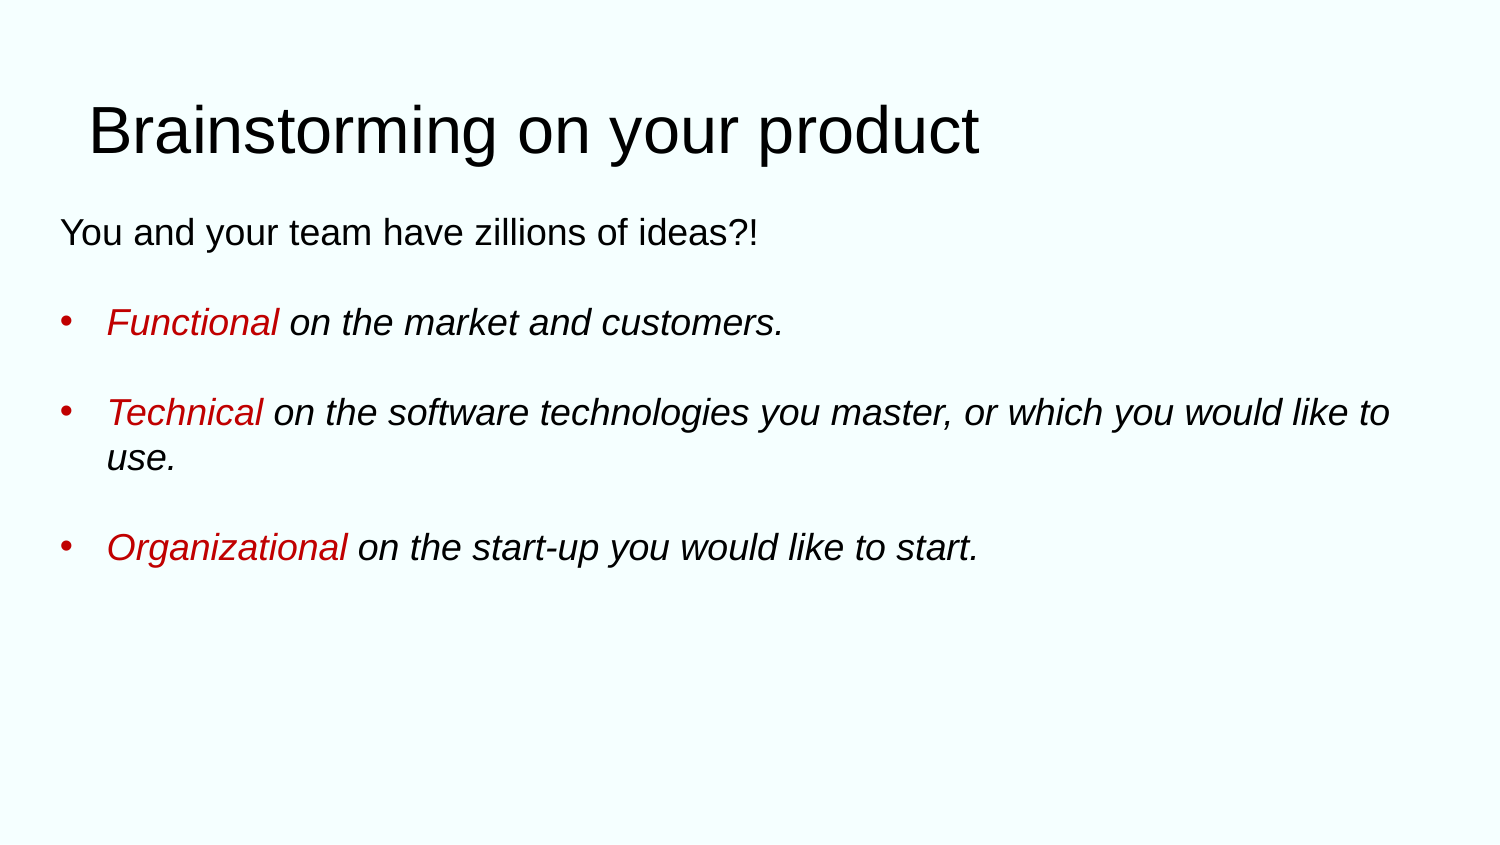

# Brainstorming on your product
You and your team have zillions of ideas?!

Functional on the market and customers.

Technical on the software technologies you master, or which you would like to use.

Organizational on the start-up you would like to start.